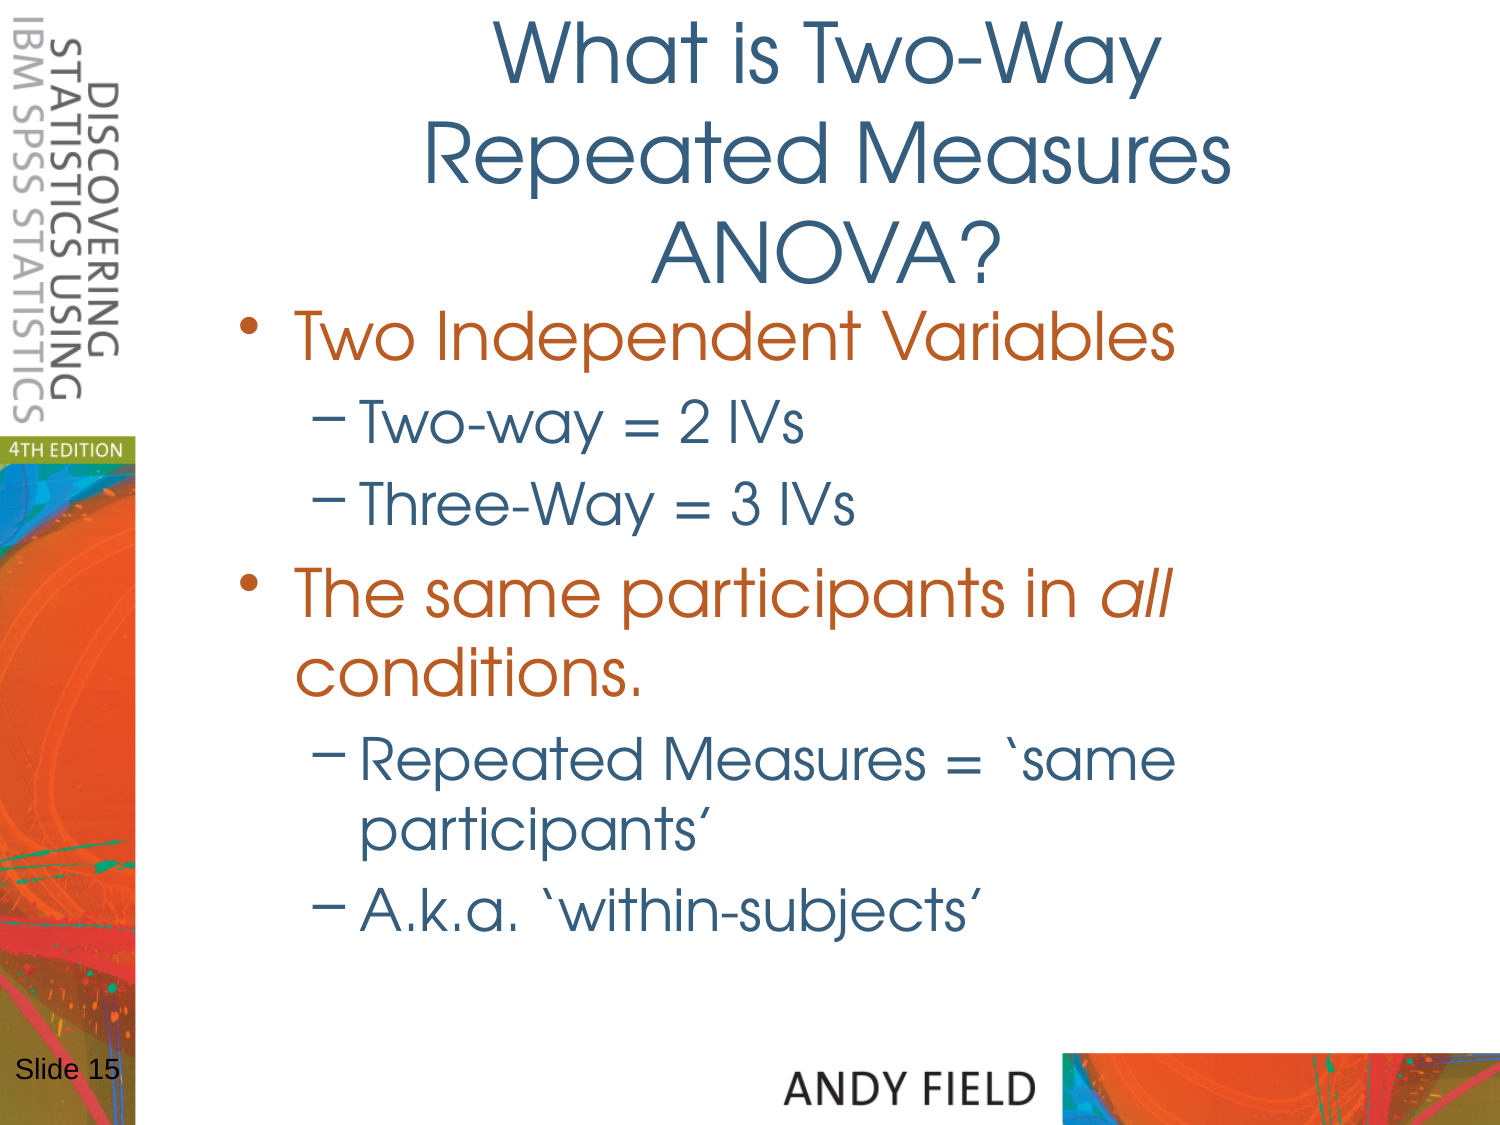

# What is Two-Way Repeated Measures ANOVA?
Two Independent Variables
Two-way = 2 IVs
Three-Way = 3 IVs
The same participants in all conditions.
Repeated Measures = ‘same participants’
A.k.a. ‘within-subjects’
Slide 15